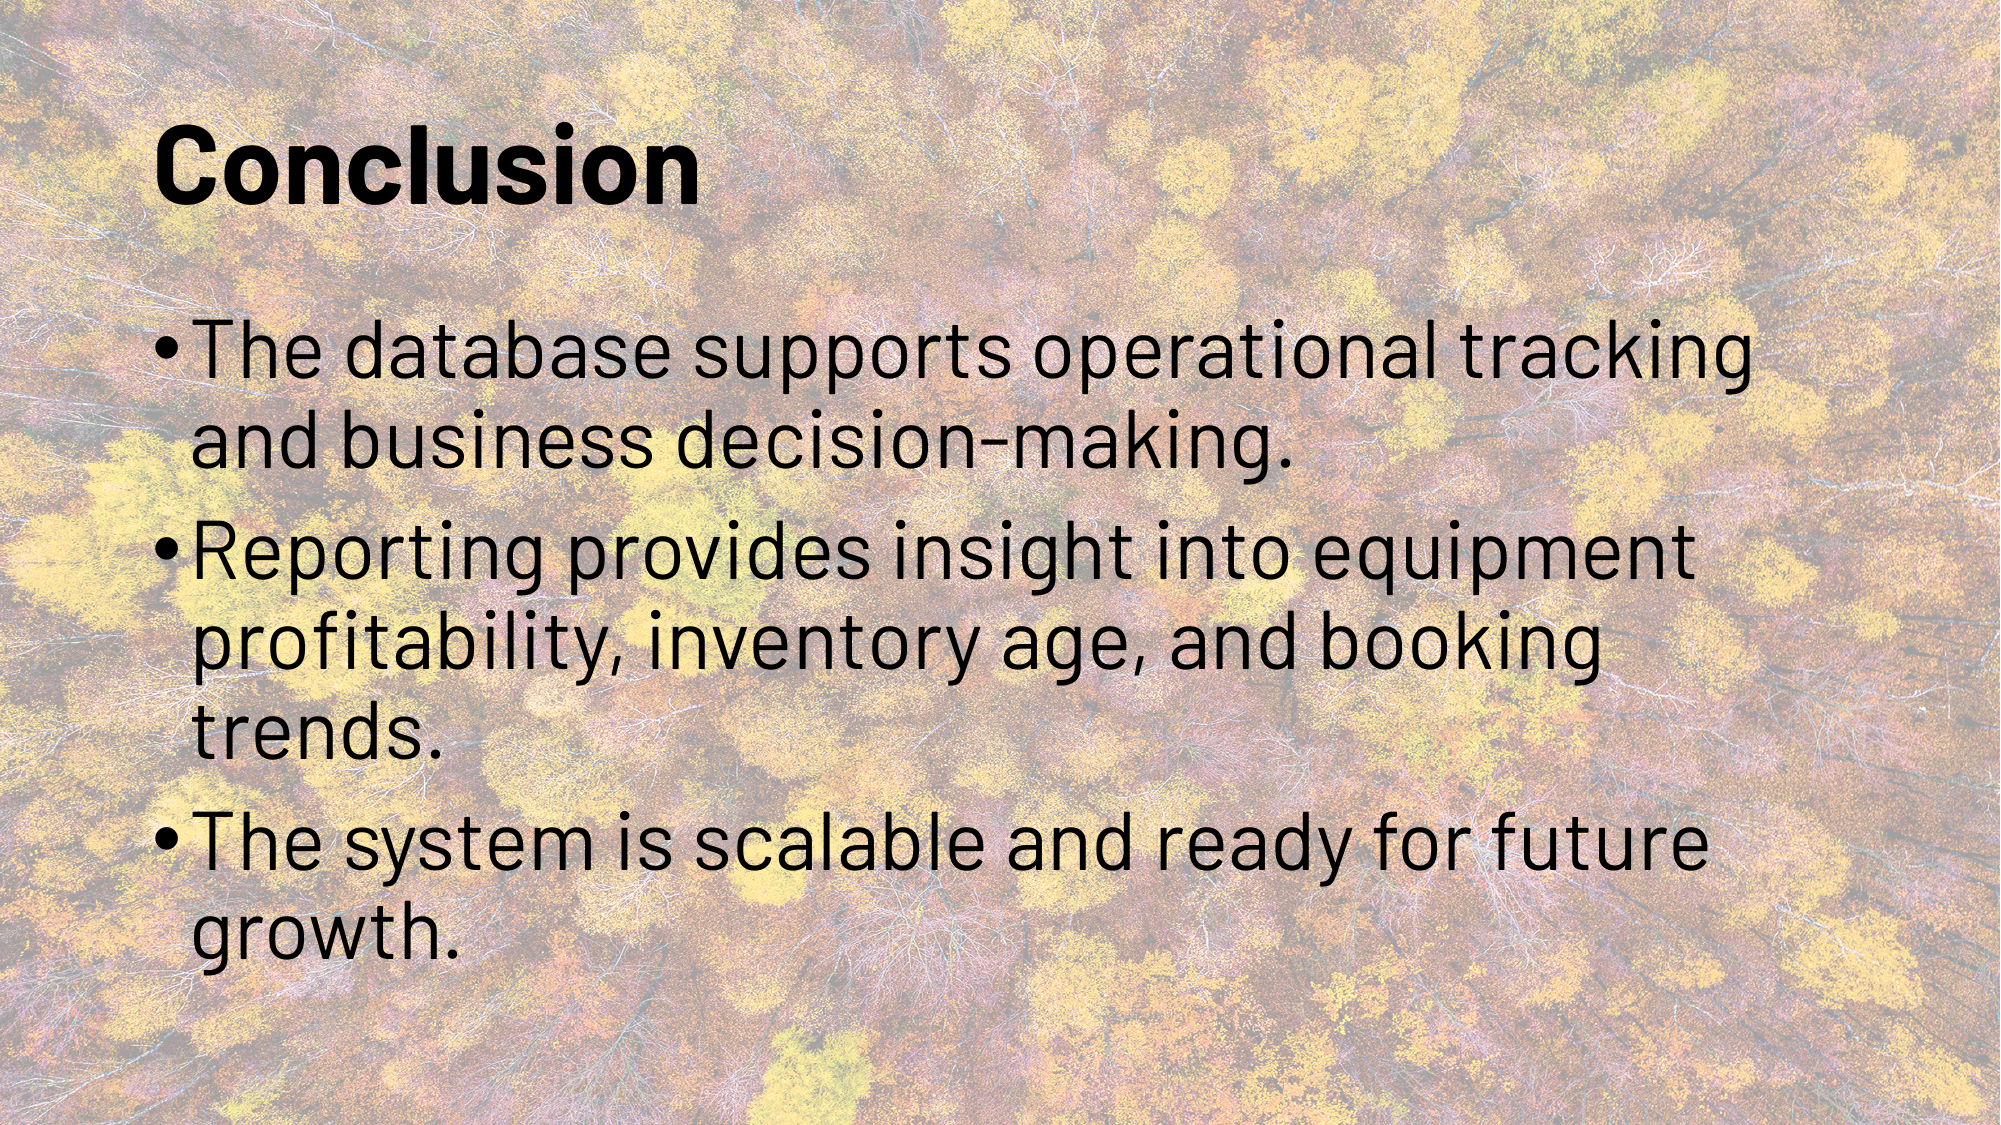

# Conclusion
The database supports operational tracking and business decision-making.
Reporting provides insight into equipment profitability, inventory age, and booking trends.
The system is scalable and ready for future growth.